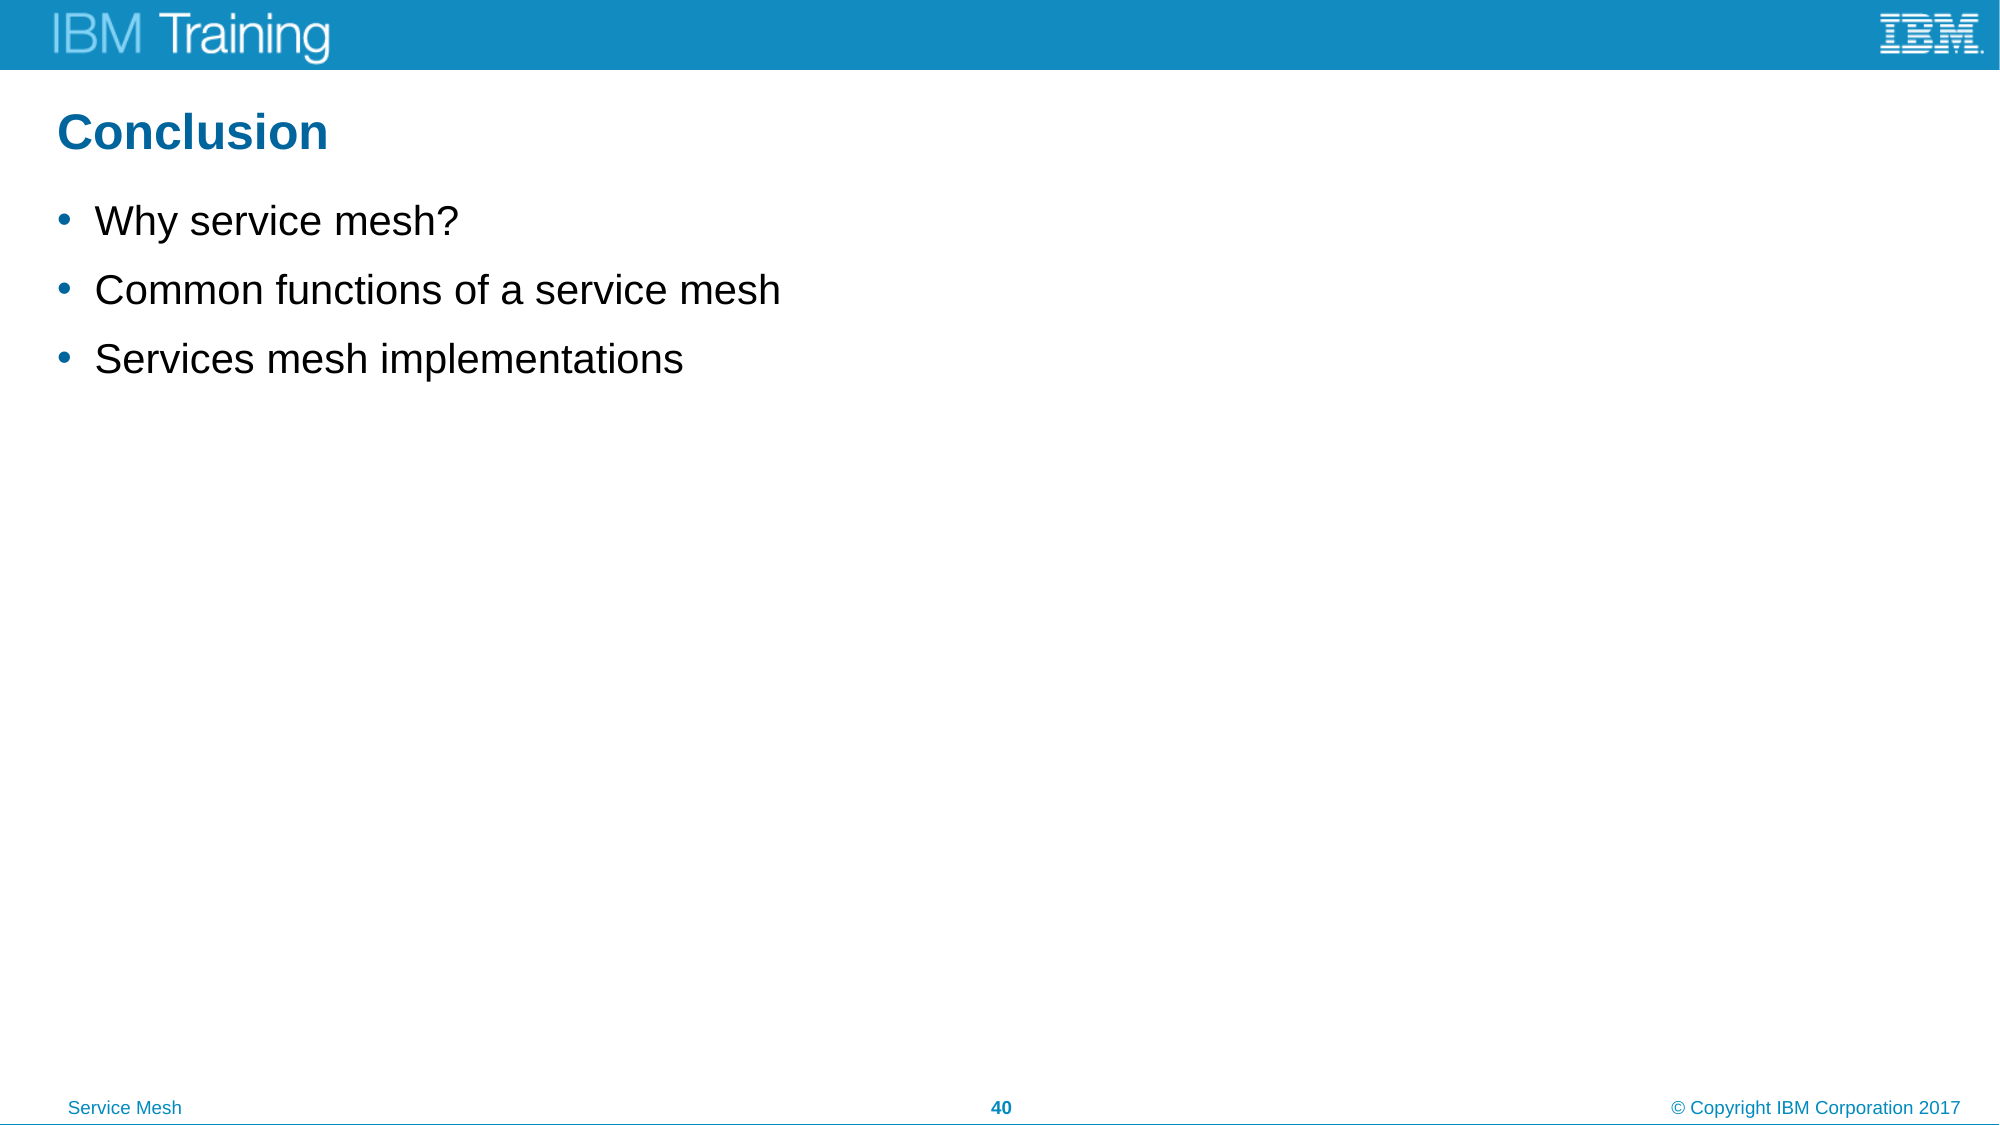

# Conclusion
Why service mesh?
Common functions of a service mesh
Services mesh implementations

40
© Copyright IBM Corporation 2017